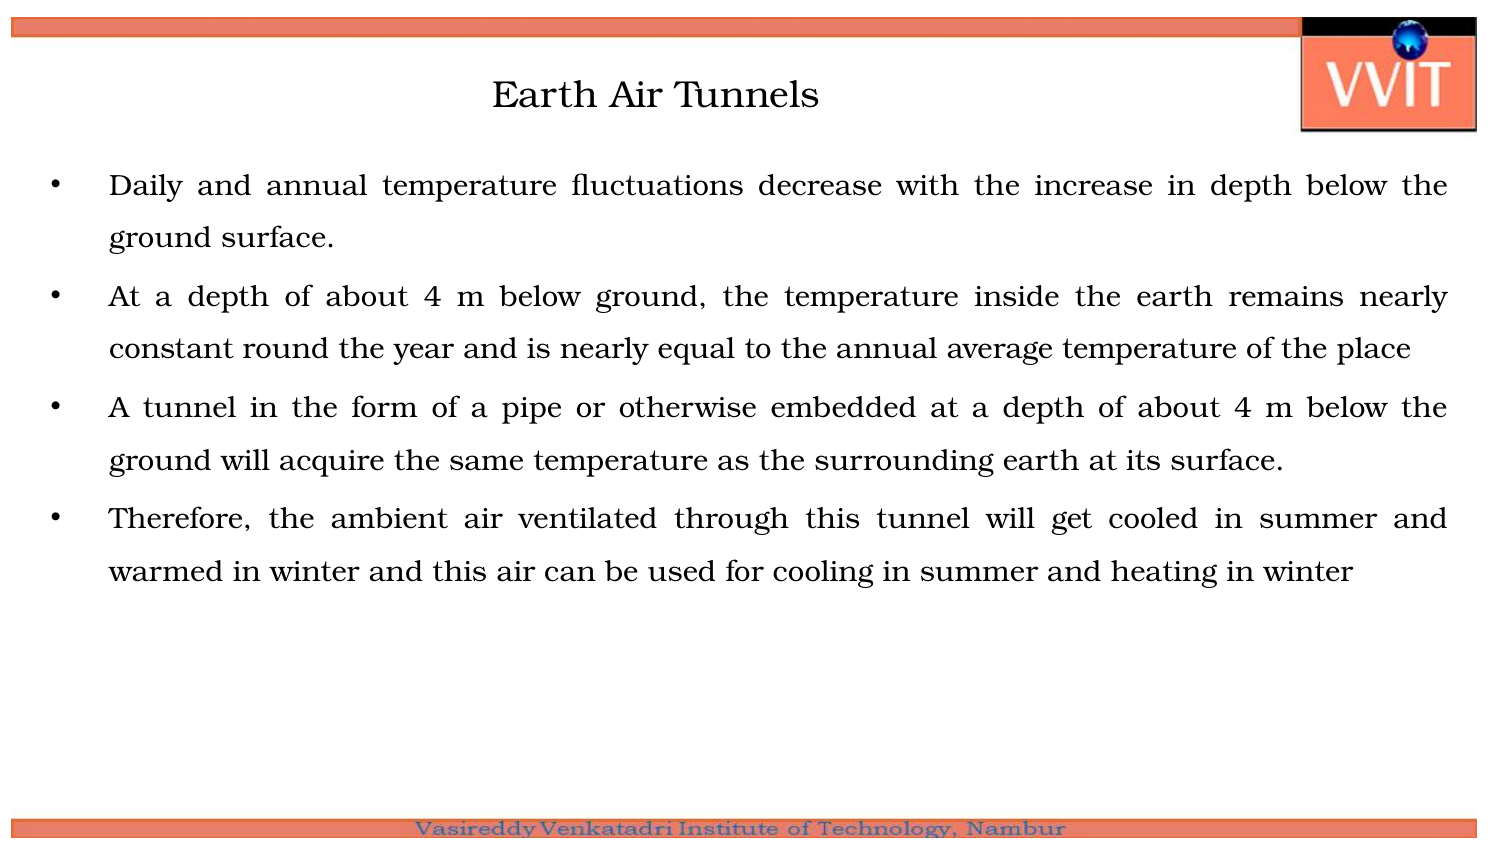

# Earth Air Tunnels
Daily and annual temperature fluctuations decrease with the increase in depth below the ground surface.
At a depth of about 4 m below ground, the temperature inside the earth remains nearly constant round the year and is nearly equal to the annual average temperature of the place
A tunnel in the form of a pipe or otherwise embedded at a depth of about 4 m below the ground will acquire the same temperature as the surrounding earth at its surface.
Therefore, the ambient air ventilated through this tunnel will get cooled in summer and warmed in winter and this air can be used for cooling in summer and heating in winter